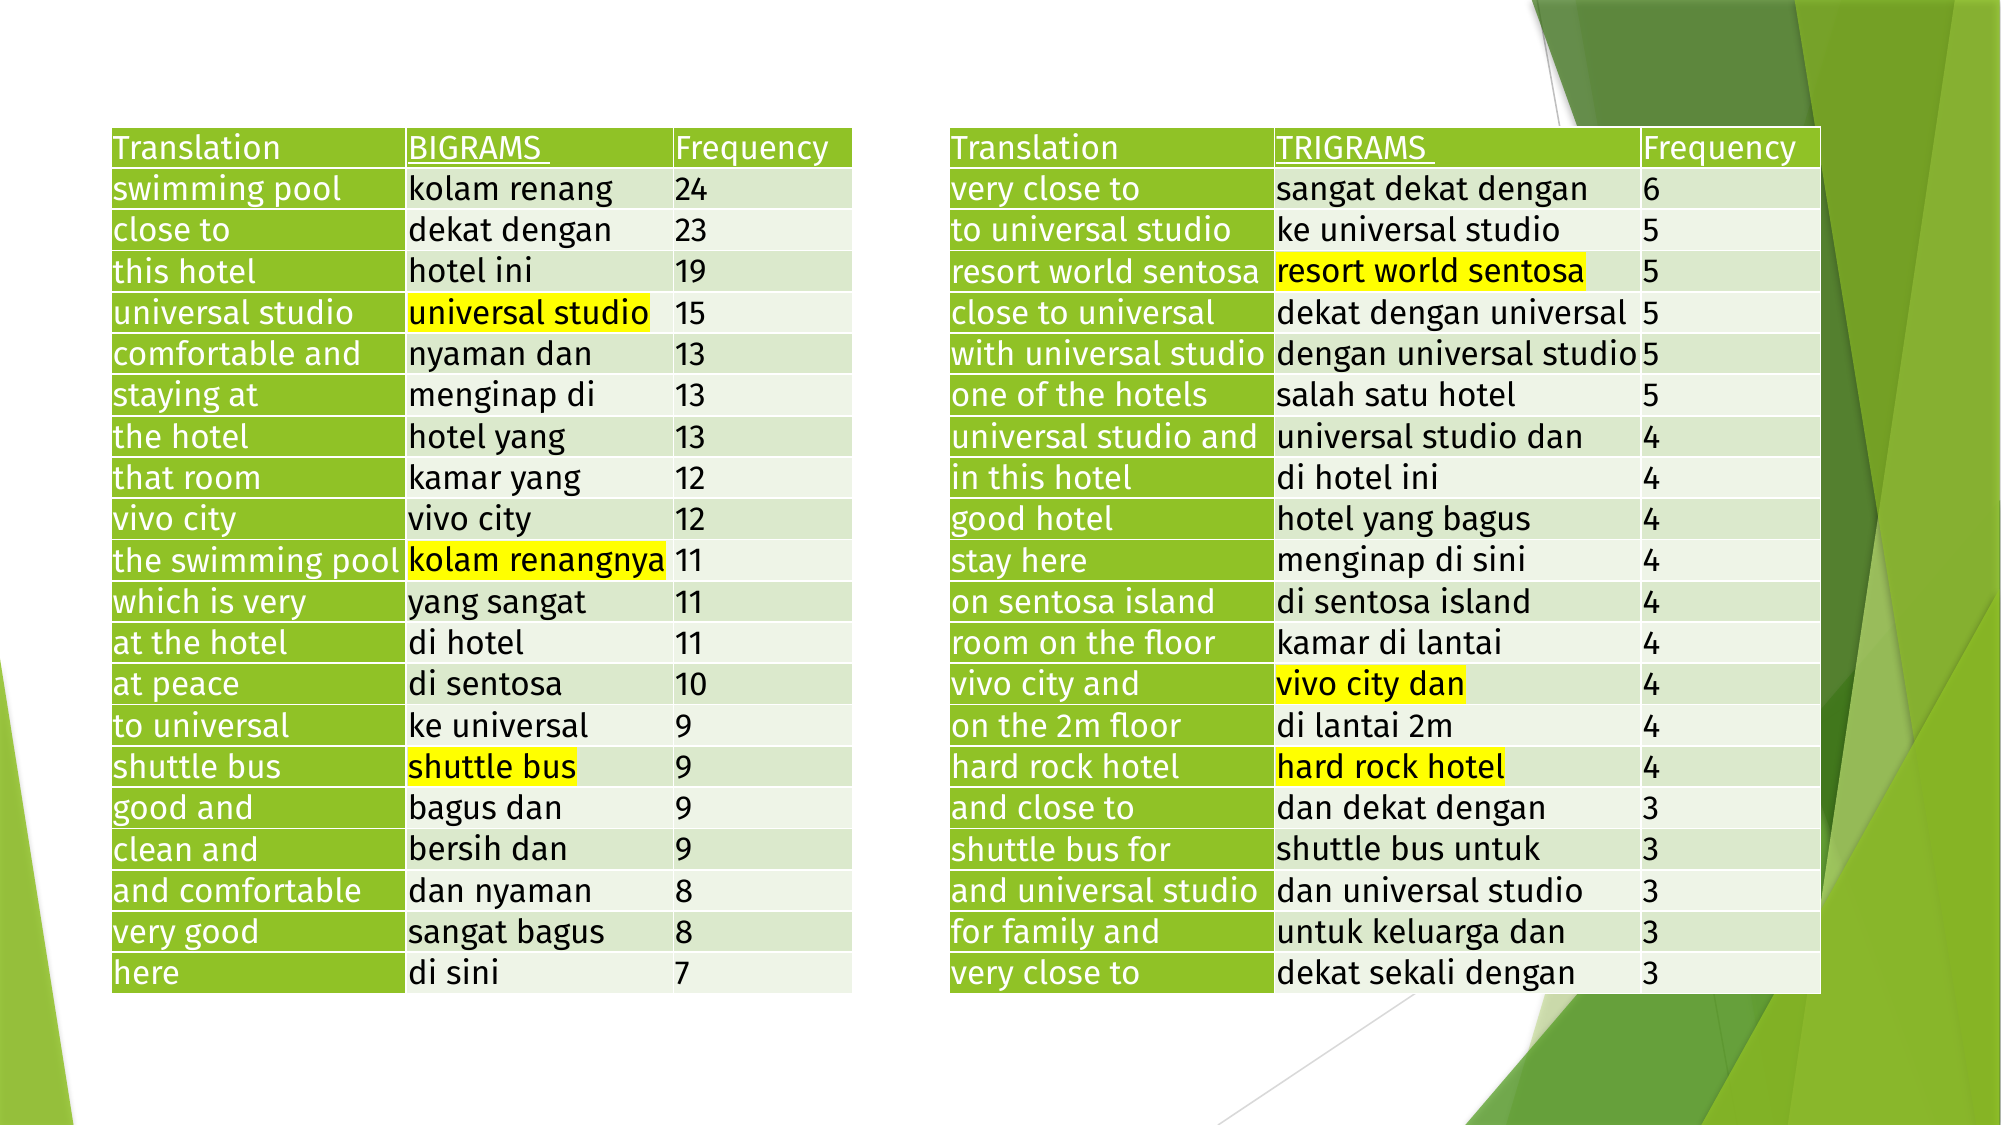

| Translation | BIGRAMS | Frequency |  | Translation | TRIGRAMS | Frequency |
| --- | --- | --- | --- | --- | --- | --- |
| swimming pool | kolam renang | 24 |  | very close to | sangat dekat dengan | 6 |
| close to | dekat dengan | 23 |  | to universal studio | ke universal studio | 5 |
| this hotel | hotel ini | 19 |  | resort world sentosa | resort world sentosa | 5 |
| universal studio | universal studio | 15 |  | close to universal | dekat dengan universal | 5 |
| comfortable and | nyaman dan | 13 |  | with universal studio | dengan universal studio | 5 |
| staying at | menginap di | 13 |  | one of the hotels | salah satu hotel | 5 |
| the hotel | hotel yang | 13 |  | universal studio and | universal studio dan | 4 |
| that room | kamar yang | 12 |  | in this hotel | di hotel ini | 4 |
| vivo city | vivo city | 12 |  | good hotel | hotel yang bagus | 4 |
| the swimming pool | kolam renangnya | 11 |  | stay here | menginap di sini | 4 |
| which is very | yang sangat | 11 |  | on sentosa island | di sentosa island | 4 |
| at the hotel | di hotel | 11 |  | room on the floor | kamar di lantai | 4 |
| at peace | di sentosa | 10 |  | vivo city and | vivo city dan | 4 |
| to universal | ke universal | 9 |  | on the 2m floor | di lantai 2m | 4 |
| shuttle bus | shuttle bus | 9 |  | hard rock hotel | hard rock hotel | 4 |
| good and | bagus dan | 9 |  | and close to | dan dekat dengan | 3 |
| clean and | bersih dan | 9 |  | shuttle bus for | shuttle bus untuk | 3 |
| and comfortable | dan nyaman | 8 |  | and universal studio | dan universal studio | 3 |
| very good | sangat bagus | 8 |  | for family and | untuk keluarga dan | 3 |
| here | di sini | 7 |  | very close to | dekat sekali dengan | 3 |